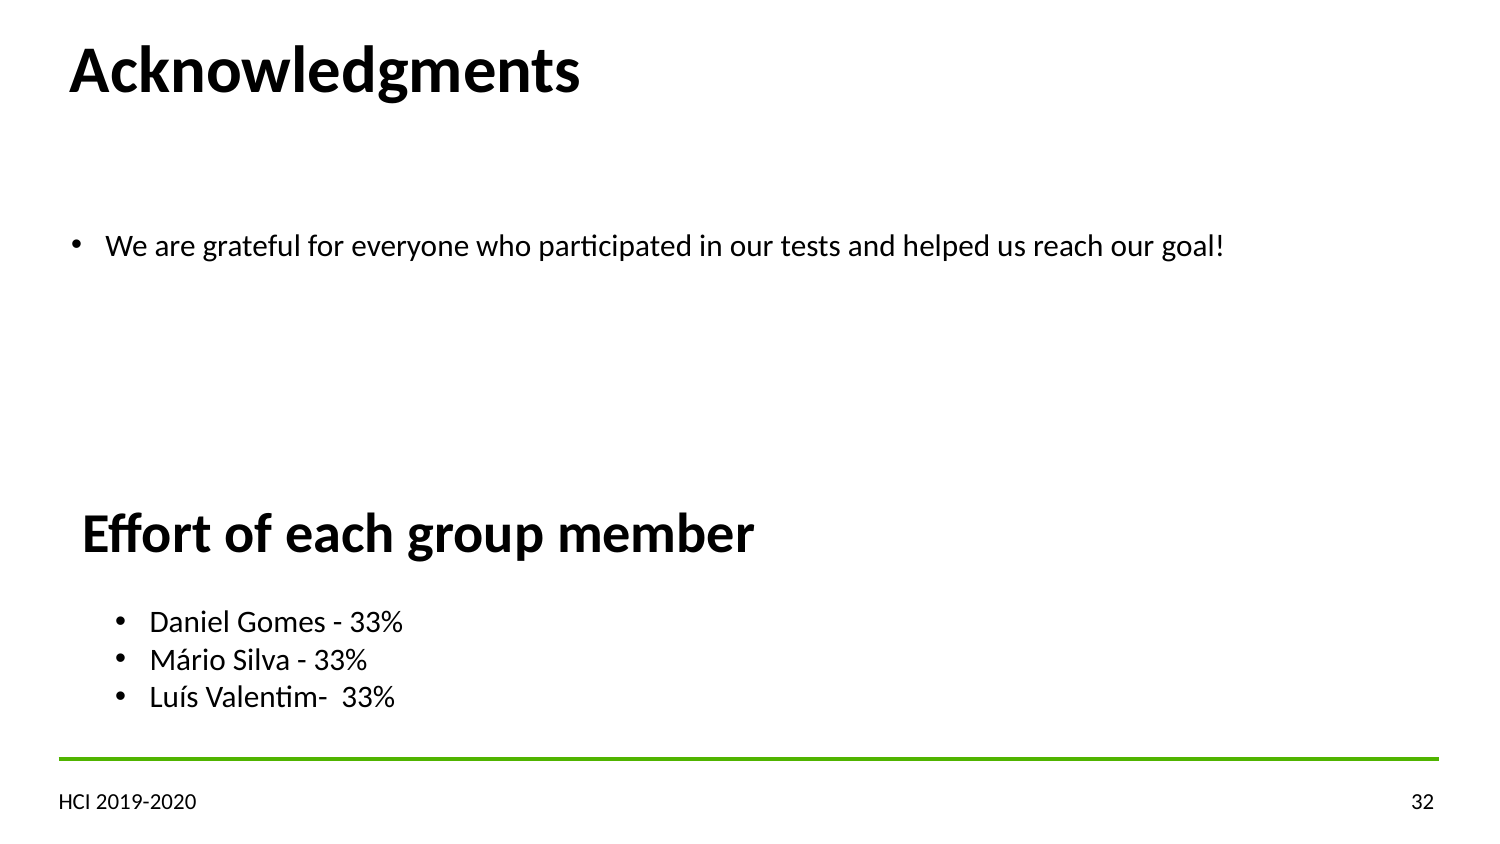

Acknowledgments
We are grateful for everyone who participated in our tests and helped us reach our goal!
Effort of each group member
Daniel Gomes - 33%
Mário Silva - 33%
Luís Valentim-  33%
HCI 2019-2020
32